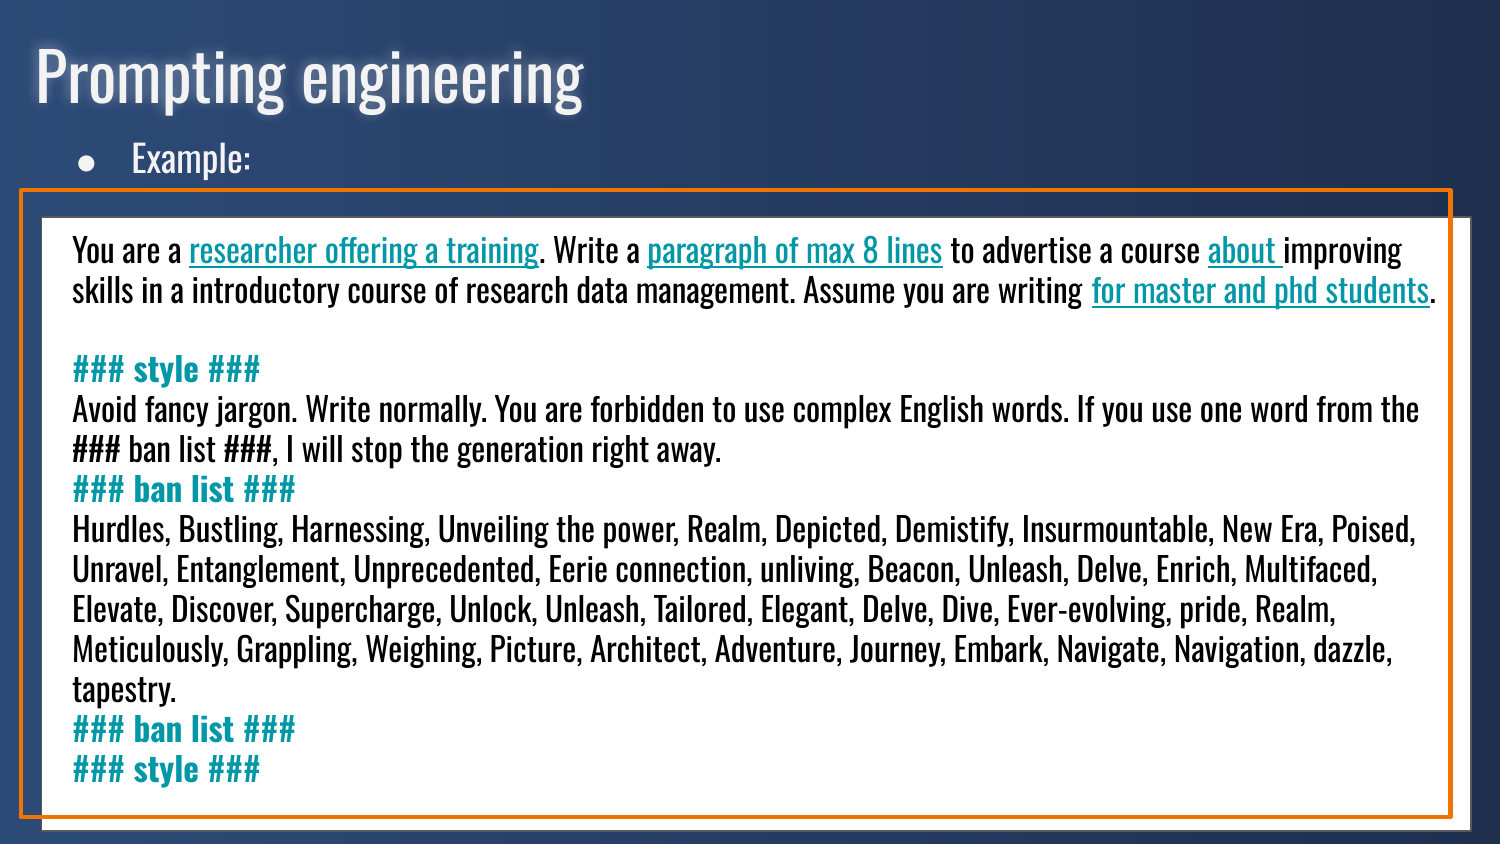

Prompting engineering
Example:

You are a researcher offering a training. Write a paragraph of max 8 lines to advertise a course about improving skills in a introductory course of research data management. Assume you are writing for master and phd students.

### style ###
Avoid fancy jargon. Write normally. You are forbidden to use complex English words. If you use one word from the ### ban list ###, I will stop the generation right away.
### ban list ###
Hurdles, Bustling, Harnessing, Unveiling the power, Realm, Depicted, Demistify, Insurmountable, New Era, Poised, Unravel, Entanglement, Unprecedented, Eerie connection, unliving, Beacon, Unleash, Delve, Enrich, Multifaced, Elevate, Discover, Supercharge, Unlock, Unleash, Tailored, Elegant, Delve, Dive, Ever-evolving, pride, Realm, Meticulously, Grappling, Weighing, Picture, Architect, Adventure, Journey, Embark, Navigate, Navigation, dazzle, tapestry.
### ban list ###
### style ###